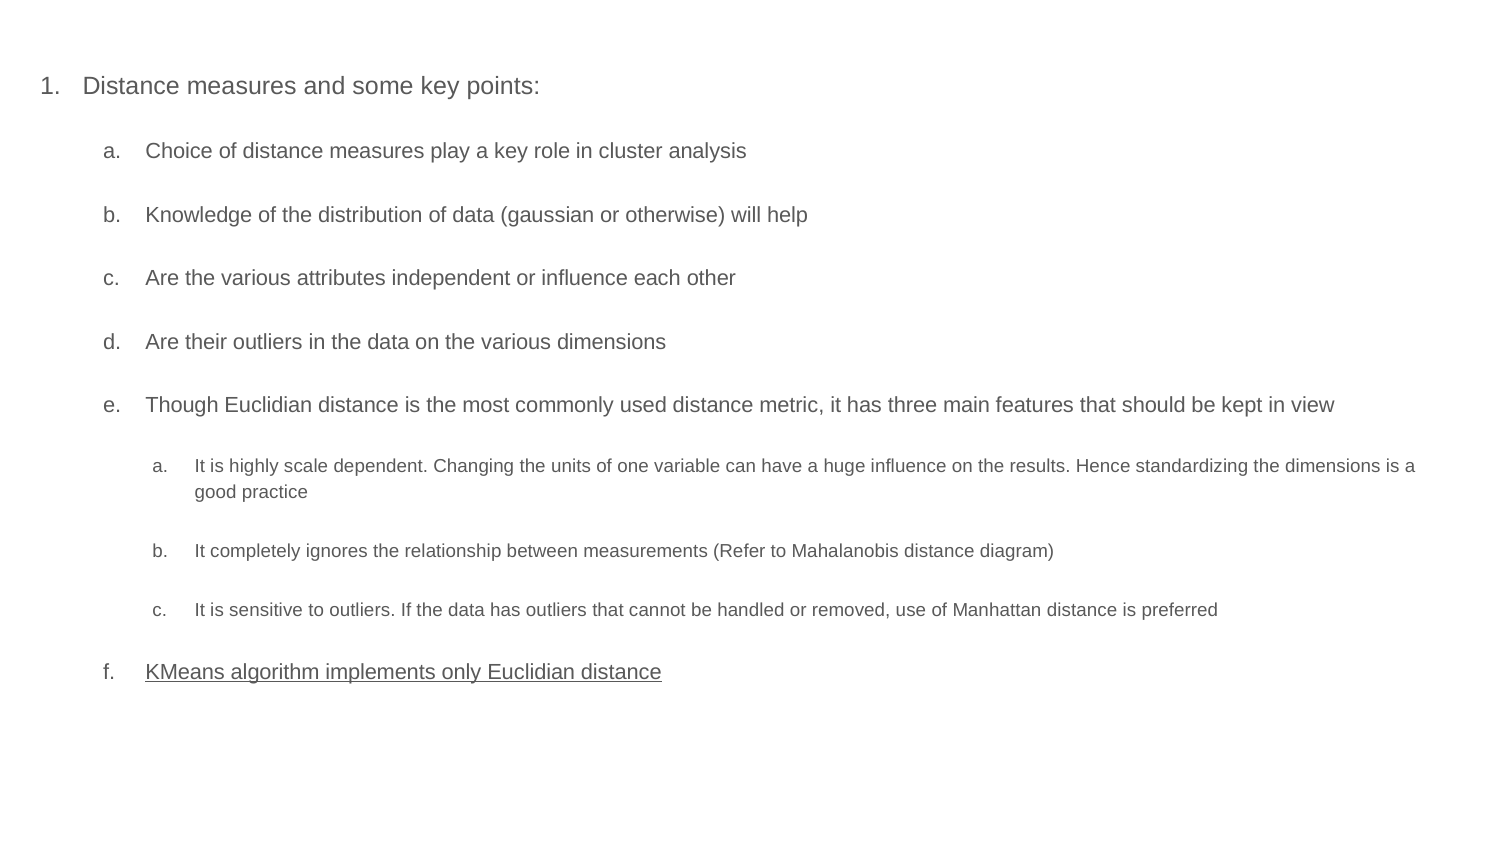

Distance measures and some key points:
Choice of distance measures play a key role in cluster analysis
Knowledge of the distribution of data (gaussian or otherwise) will help
Are the various attributes independent or influence each other
Are their outliers in the data on the various dimensions
Though Euclidian distance is the most commonly used distance metric, it has three main features that should be kept in view
It is highly scale dependent. Changing the units of one variable can have a huge influence on the results. Hence standardizing the dimensions is a good practice
It completely ignores the relationship between measurements (Refer to Mahalanobis distance diagram)
It is sensitive to outliers. If the data has outliers that cannot be handled or removed, use of Manhattan distance is preferred
KMeans algorithm implements only Euclidian distance